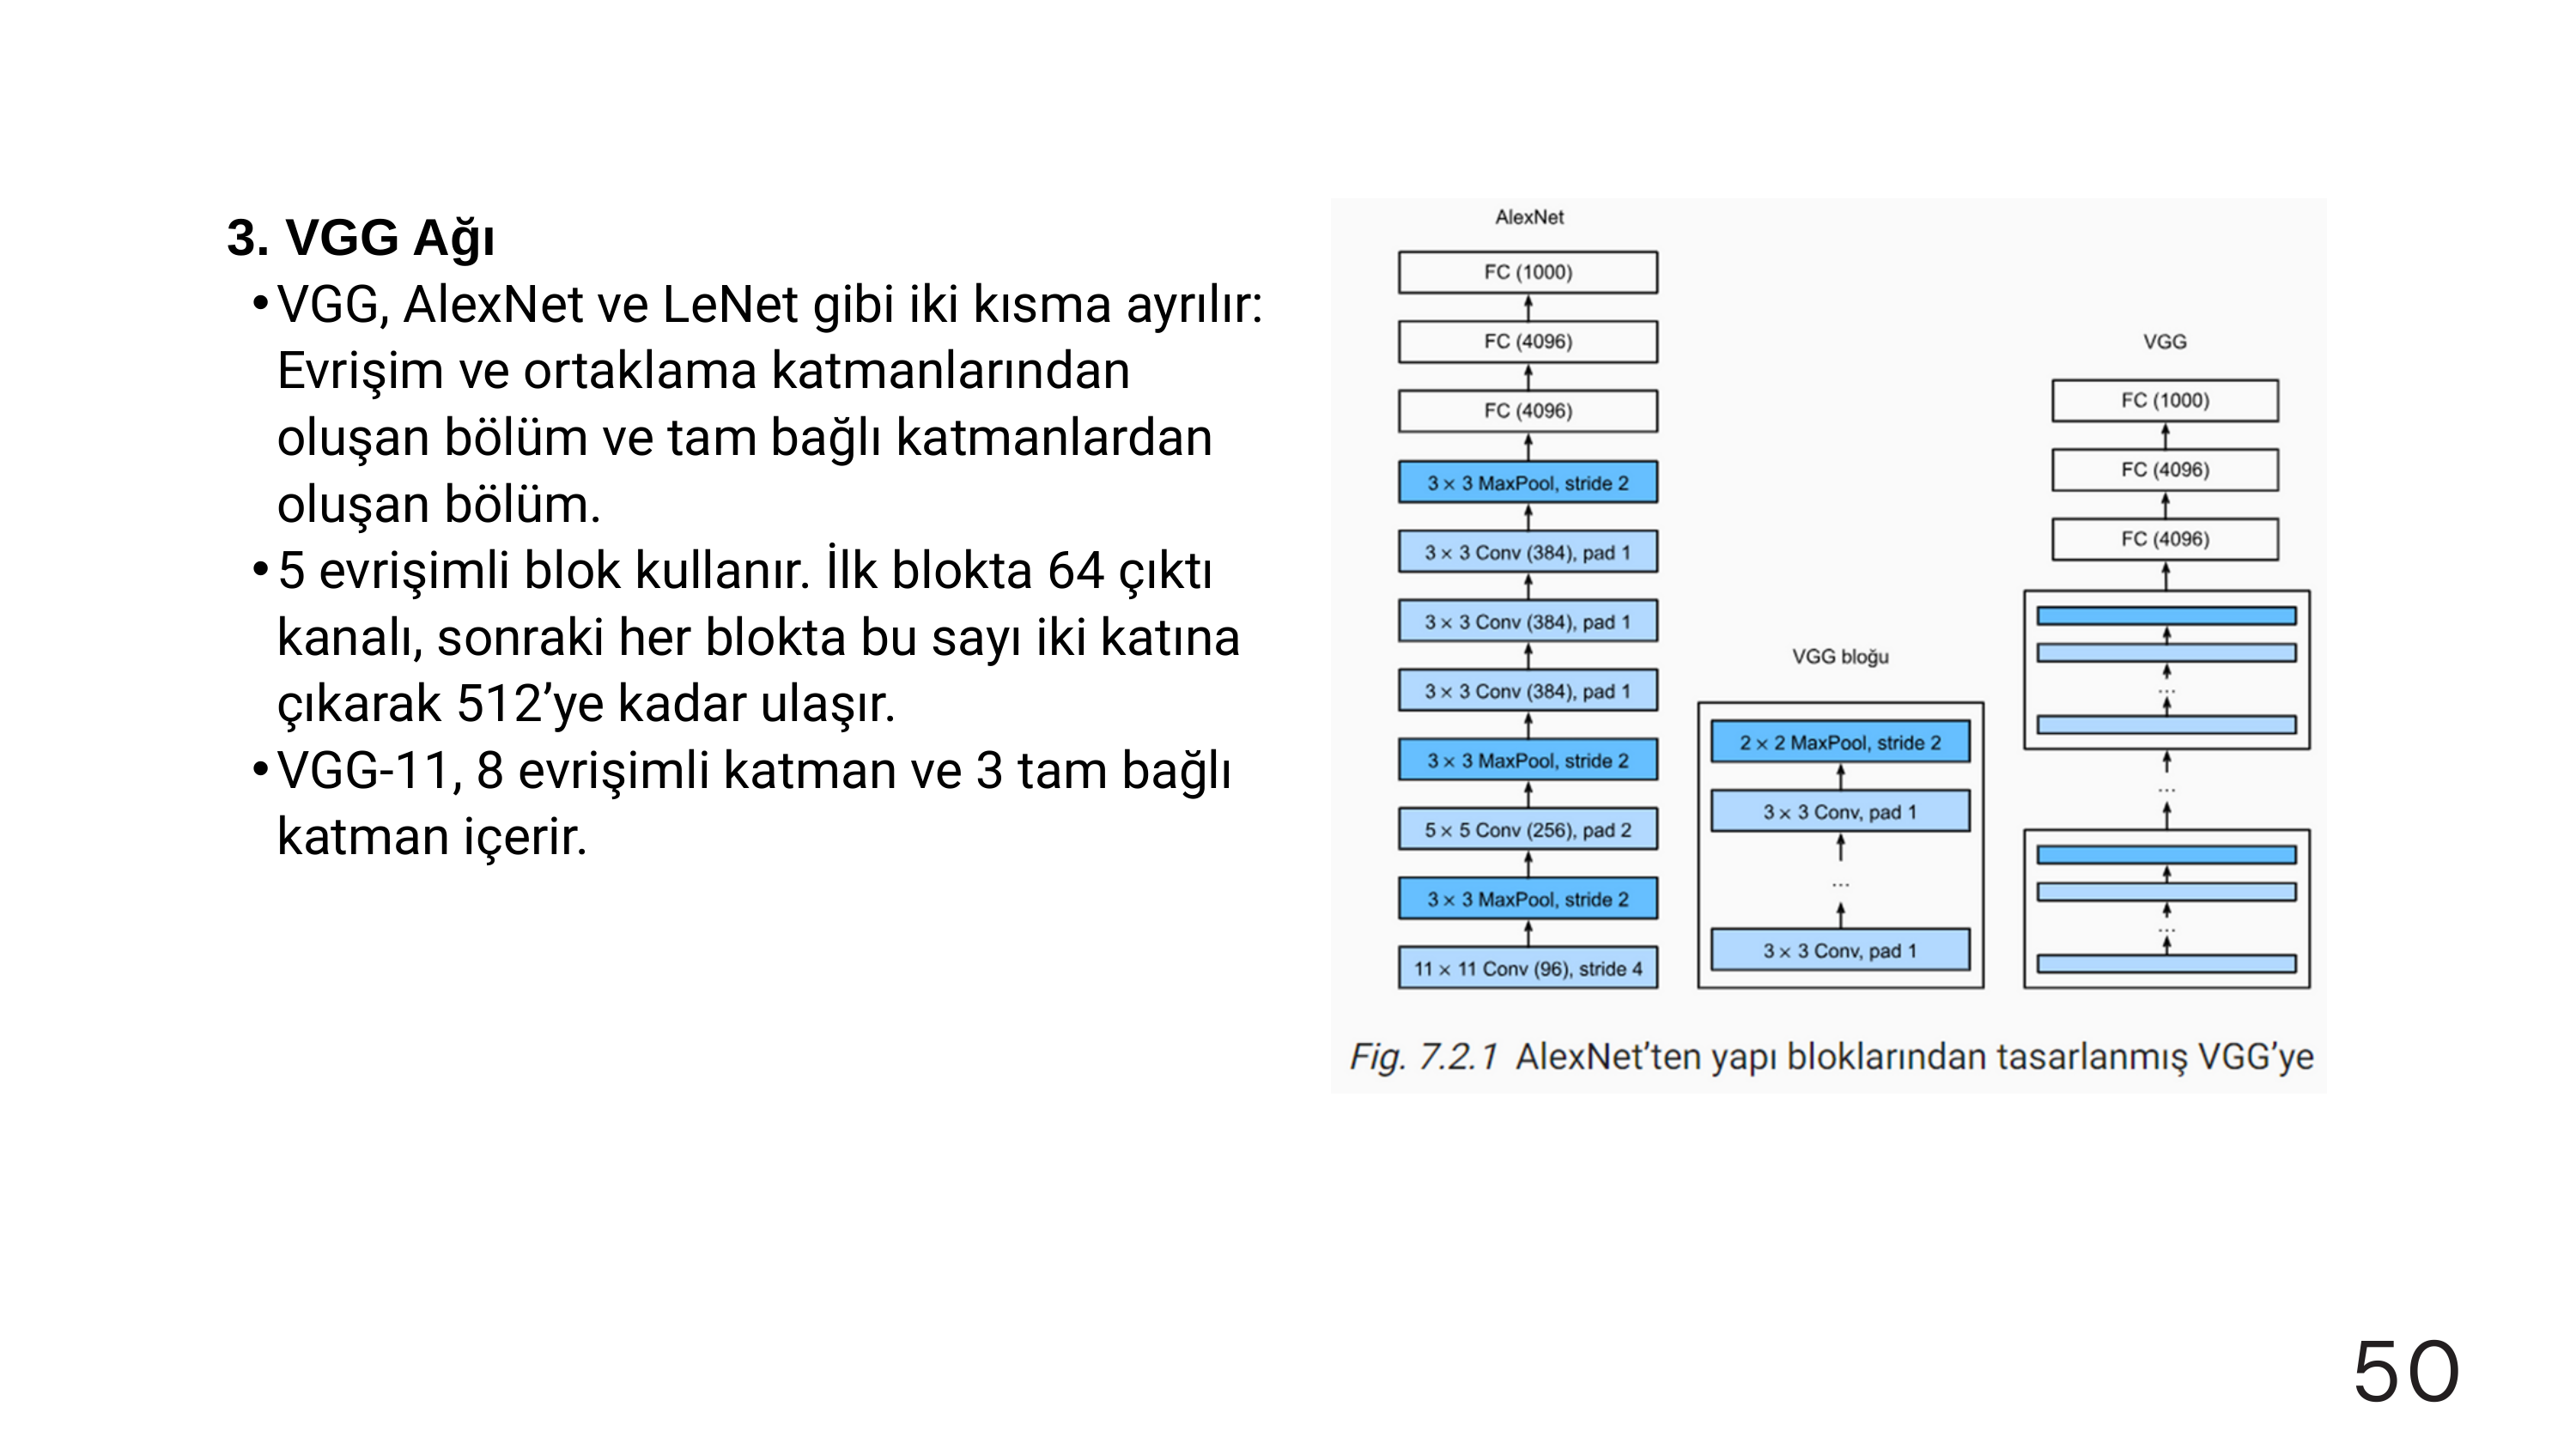

3. VGG Ağı
VGG, AlexNet ve LeNet gibi iki kısma ayrılır: Evrişim ve ortaklama katmanlarından oluşan bölüm ve tam bağlı katmanlardan oluşan bölüm.
5 evrişimli blok kullanır. İlk blokta 64 çıktı kanalı, sonraki her blokta bu sayı iki katına çıkarak 512’ye kadar ulaşır.
VGG-11, 8 evrişimli katman ve 3 tam bağlı katman içerir.
50